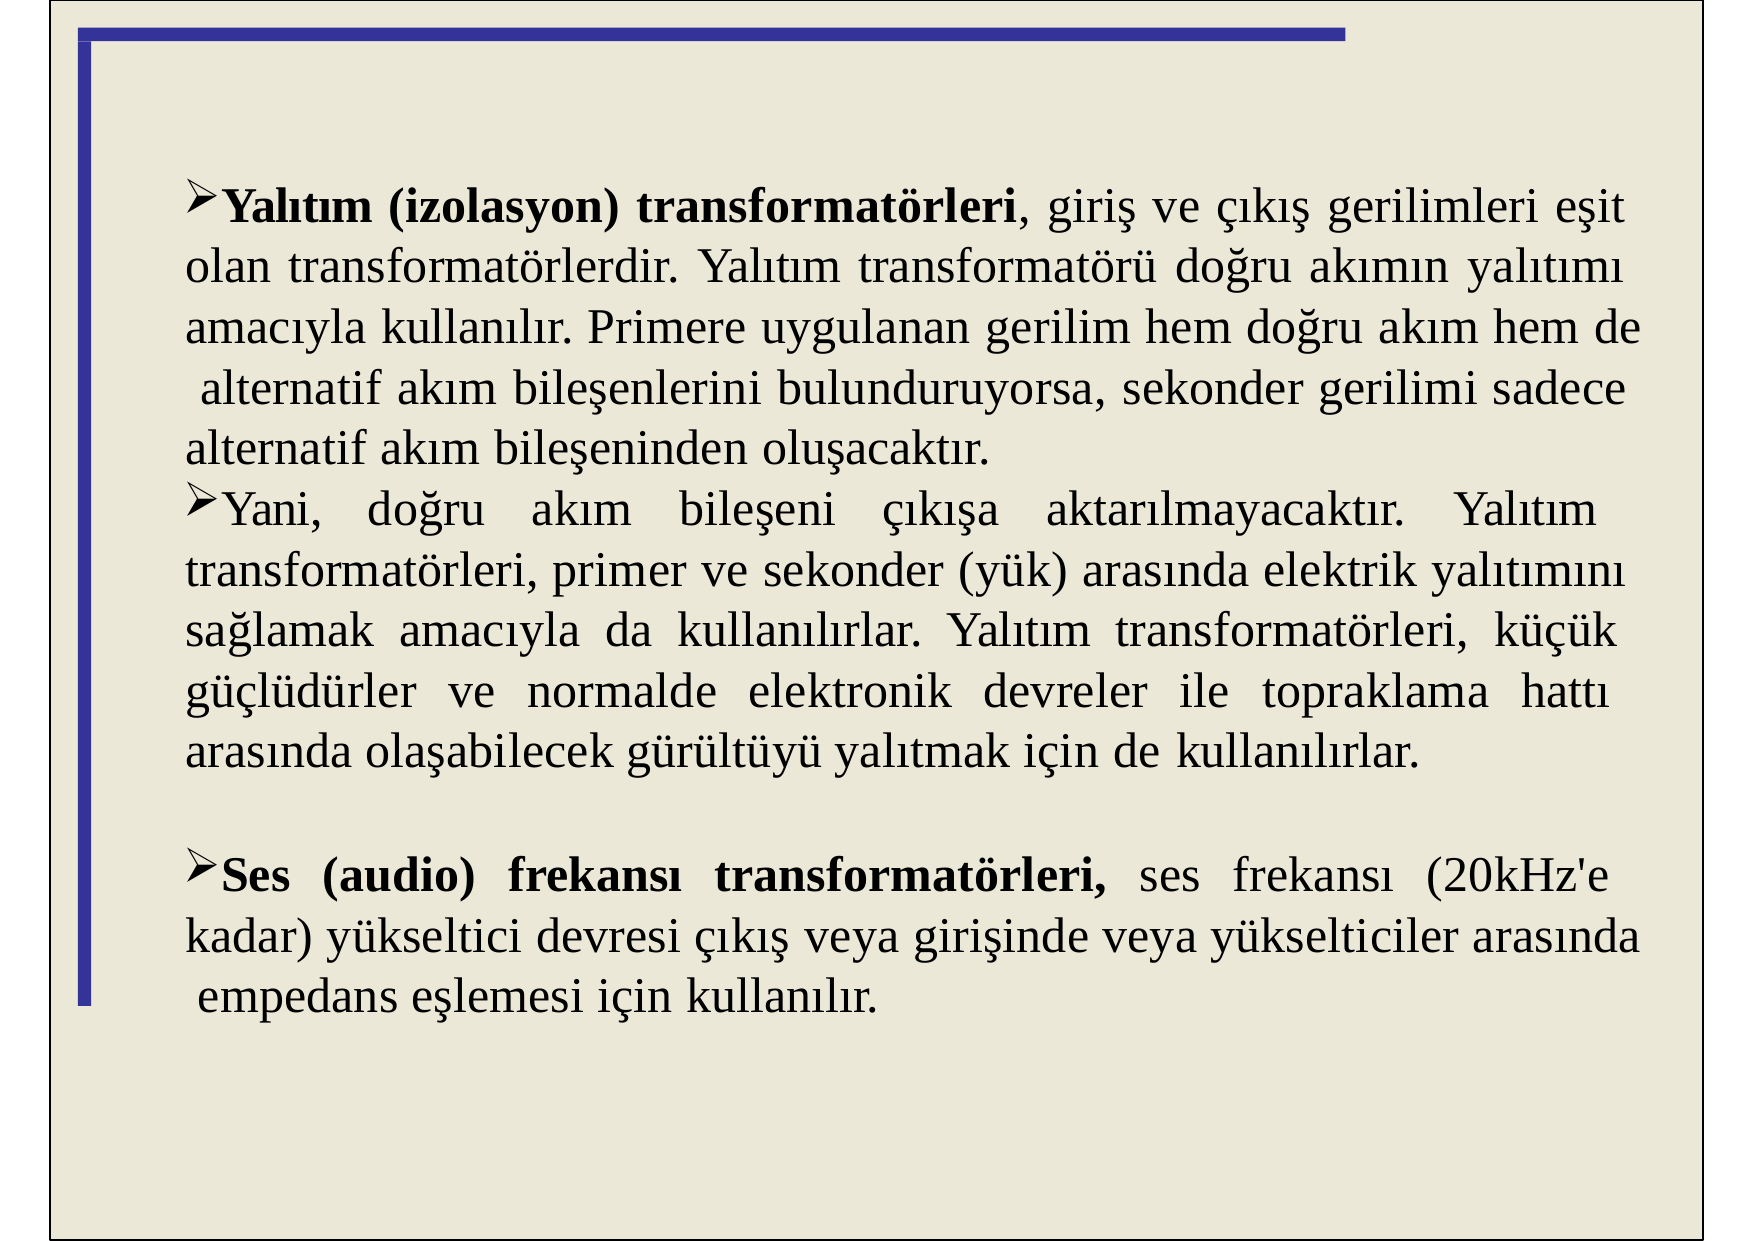

Yalıtım (izolasyon) transformatörleri, giriş ve çıkış gerilimleri eşit  olan transformatörlerdir. Yalıtım transformatörü doğru akımın yalıtımı  amacıyla kullanılır. Primere uygulanan gerilim hem doğru akım hem de  alternatif akım bileşenlerini bulunduruyorsa, sekonder gerilimi sadece  alternatif akım bileşeninden oluşacaktır.
Yani, doğru akım bileşeni çıkışa aktarılmayacaktır. Yalıtım  transformatörleri, primer ve sekonder (yük) arasında elektrik yalıtımını  sağlamak amacıyla da kullanılırlar. Yalıtım transformatörleri, küçük  güçlüdürler ve normalde elektronik devreler ile topraklama hattı  arasında olaşabilecek gürültüyü yalıtmak için de kullanılırlar.

Ses (audio) frekansı transformatörleri, ses frekansı (20kHz'e  kadar) yükseltici devresi çıkış veya girişinde veya yükselticiler arasında  empedans eşlemesi için kullanılır.